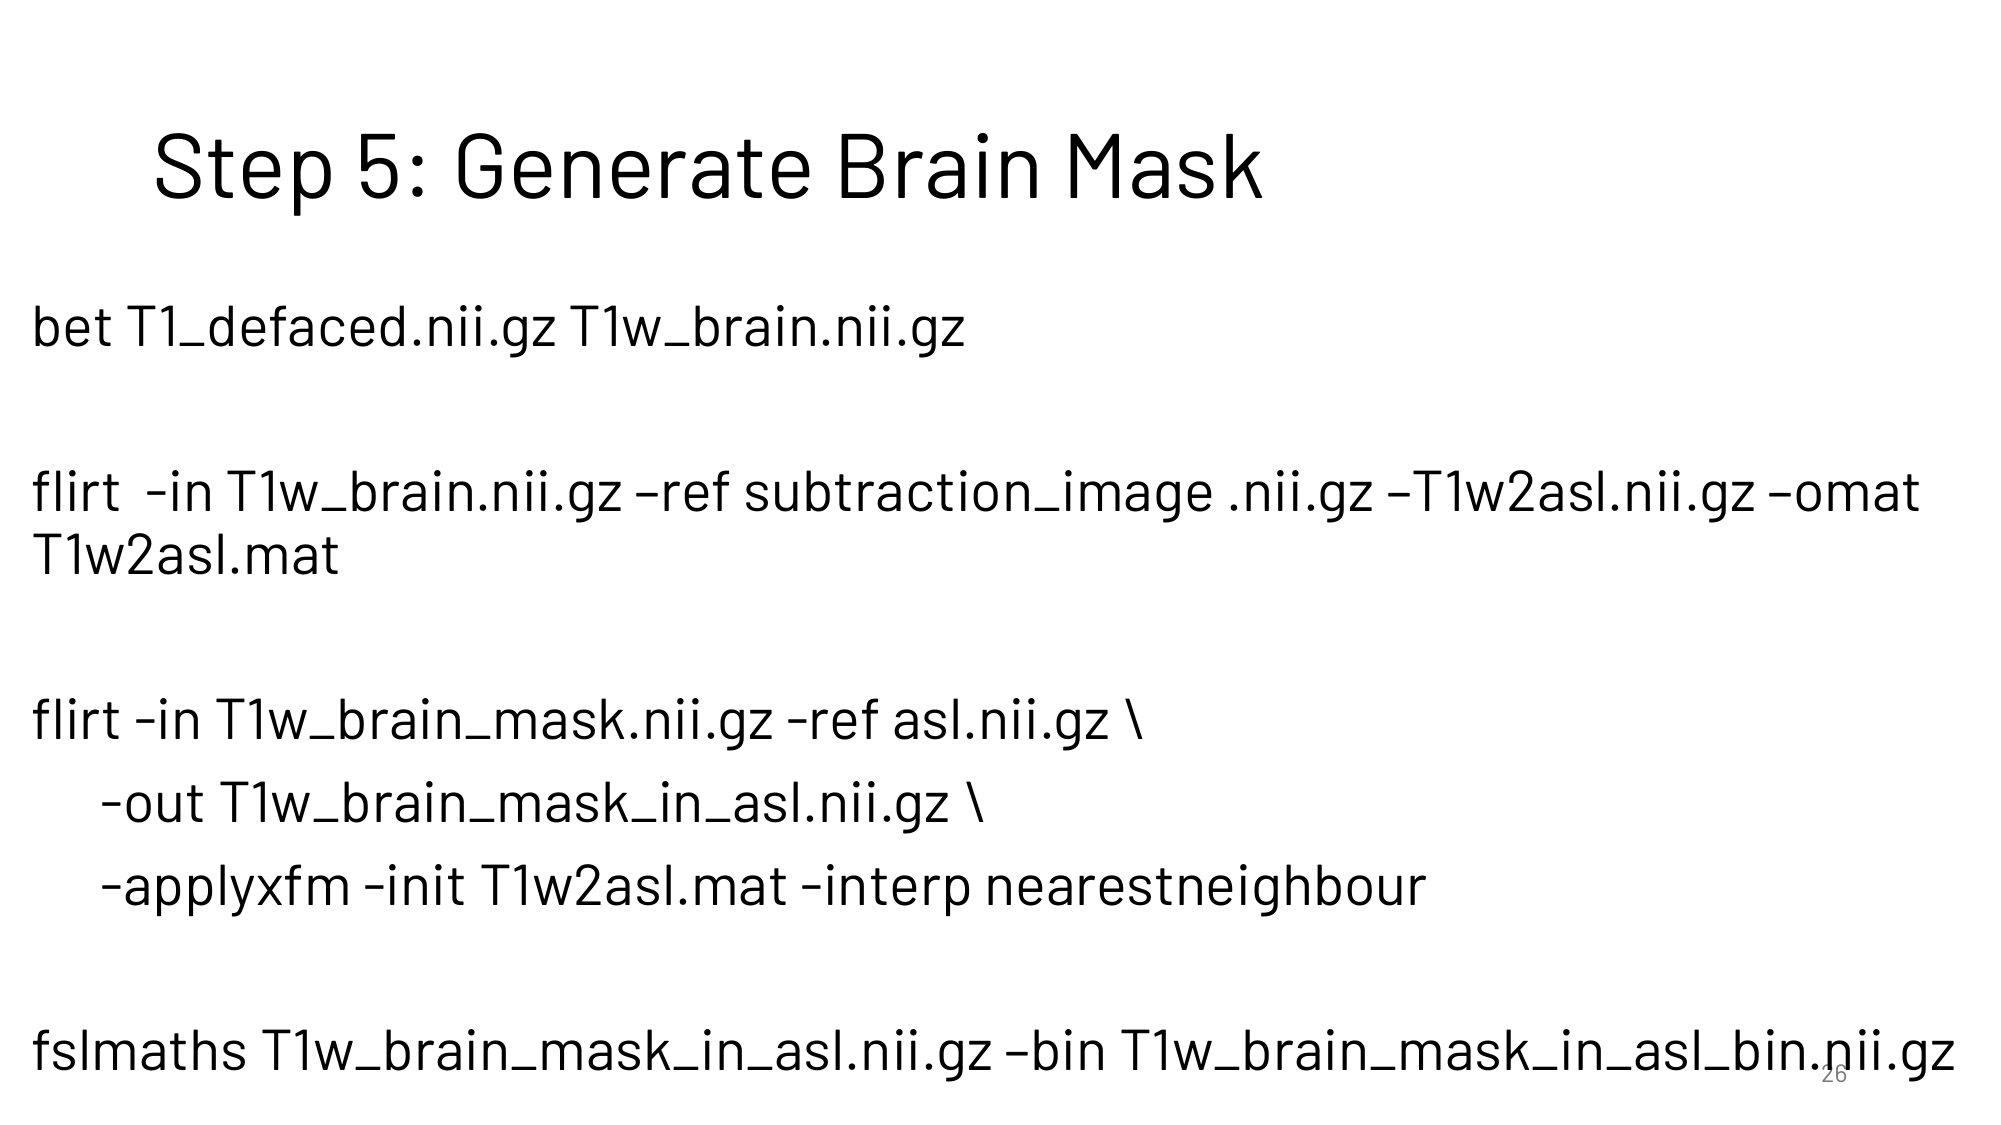

# Step 5: Generate Brain Mask
bet T1_defaced.nii.gz T1w_brain.nii.gz

flirt  -in T1w_brain.nii.gz –ref subtraction_image .nii.gz –T1w2asl.nii.gz –omat T1w2asl.mat

flirt -in T1w_brain_mask.nii.gz -ref asl.nii.gz \
      -out T1w_brain_mask_in_asl.nii.gz \
      -applyxfm -init T1w2asl.mat -interp nearestneighbour

fslmaths T1w_brain_mask_in_asl.nii.gz –bin T1w_brain_mask_in_asl_bin.nii.gz
26